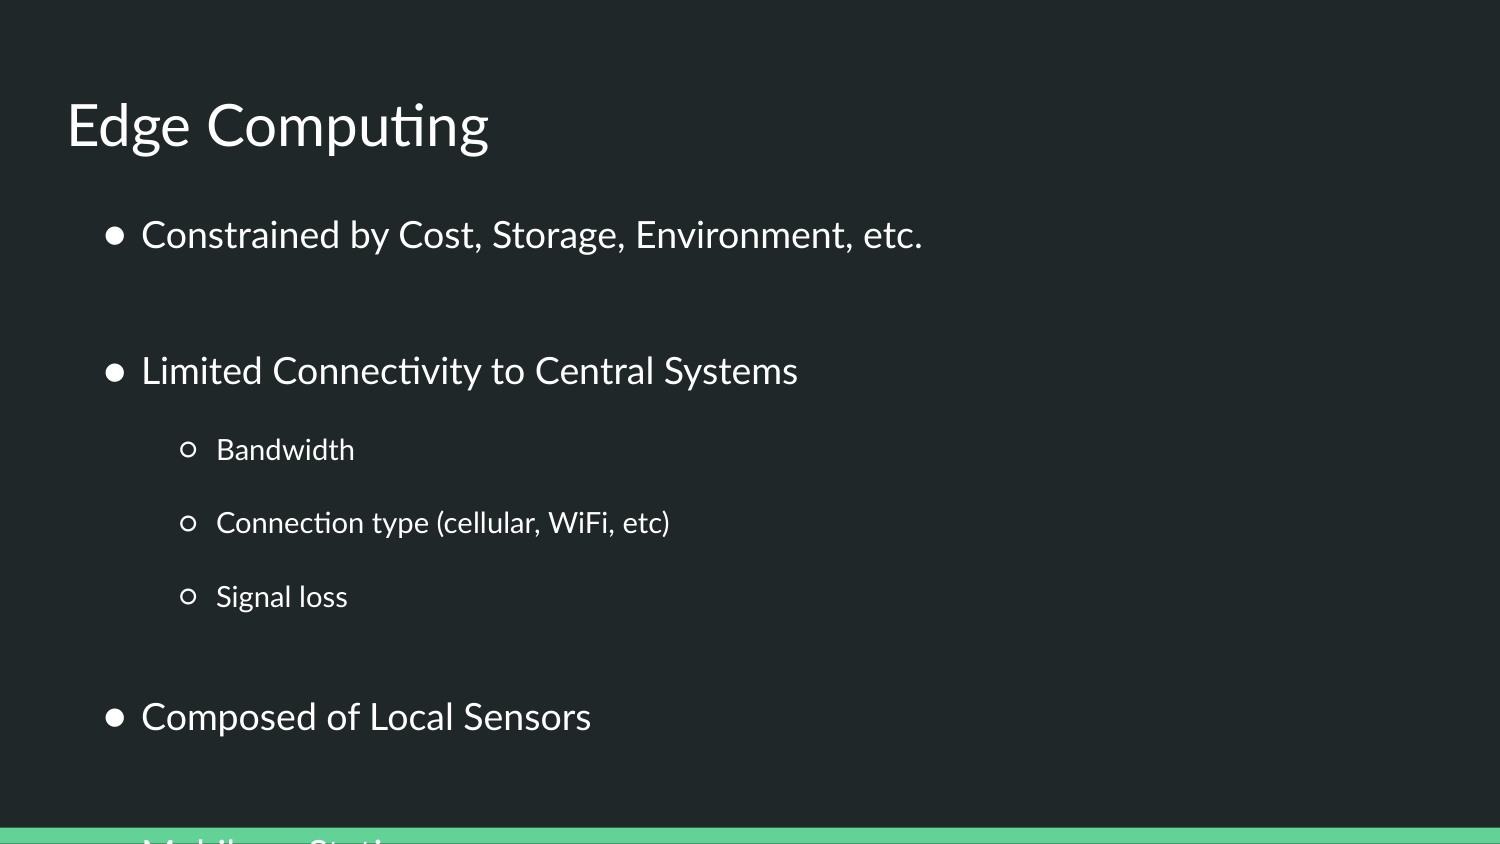

# Edge Computing
Constrained by Cost, Storage, Environment, etc.
Limited Connectivity to Central Systems
Bandwidth
Connection type (cellular, WiFi, etc)
Signal loss
Composed of Local Sensors
Mobile or Static
Data Throughput Consists of Thousands or Millions of Devices